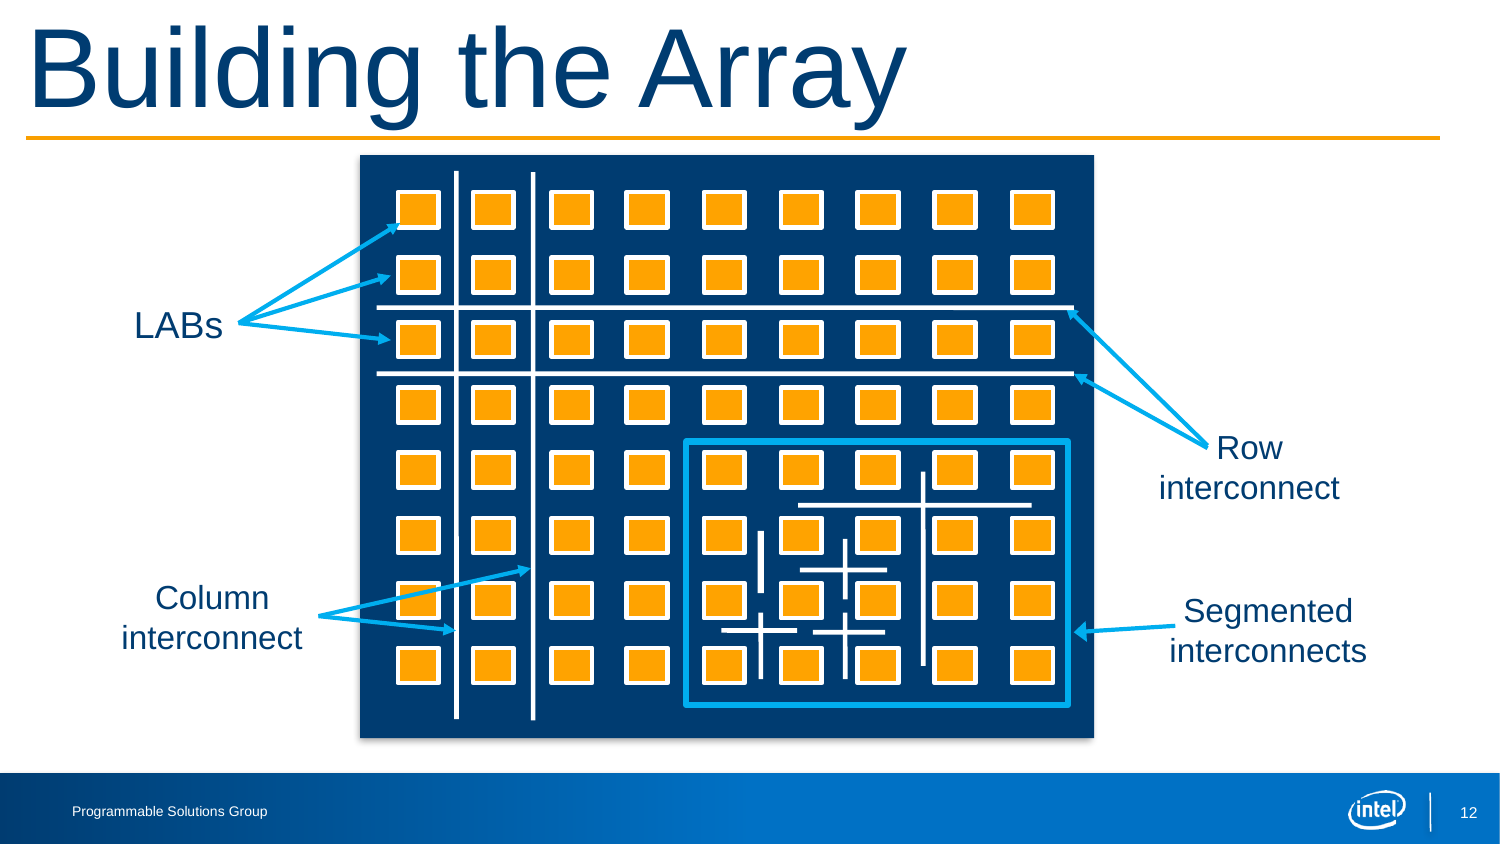

# Building the Array

LABs
Row interconnect

Column interconnect
Segmented interconnects
12